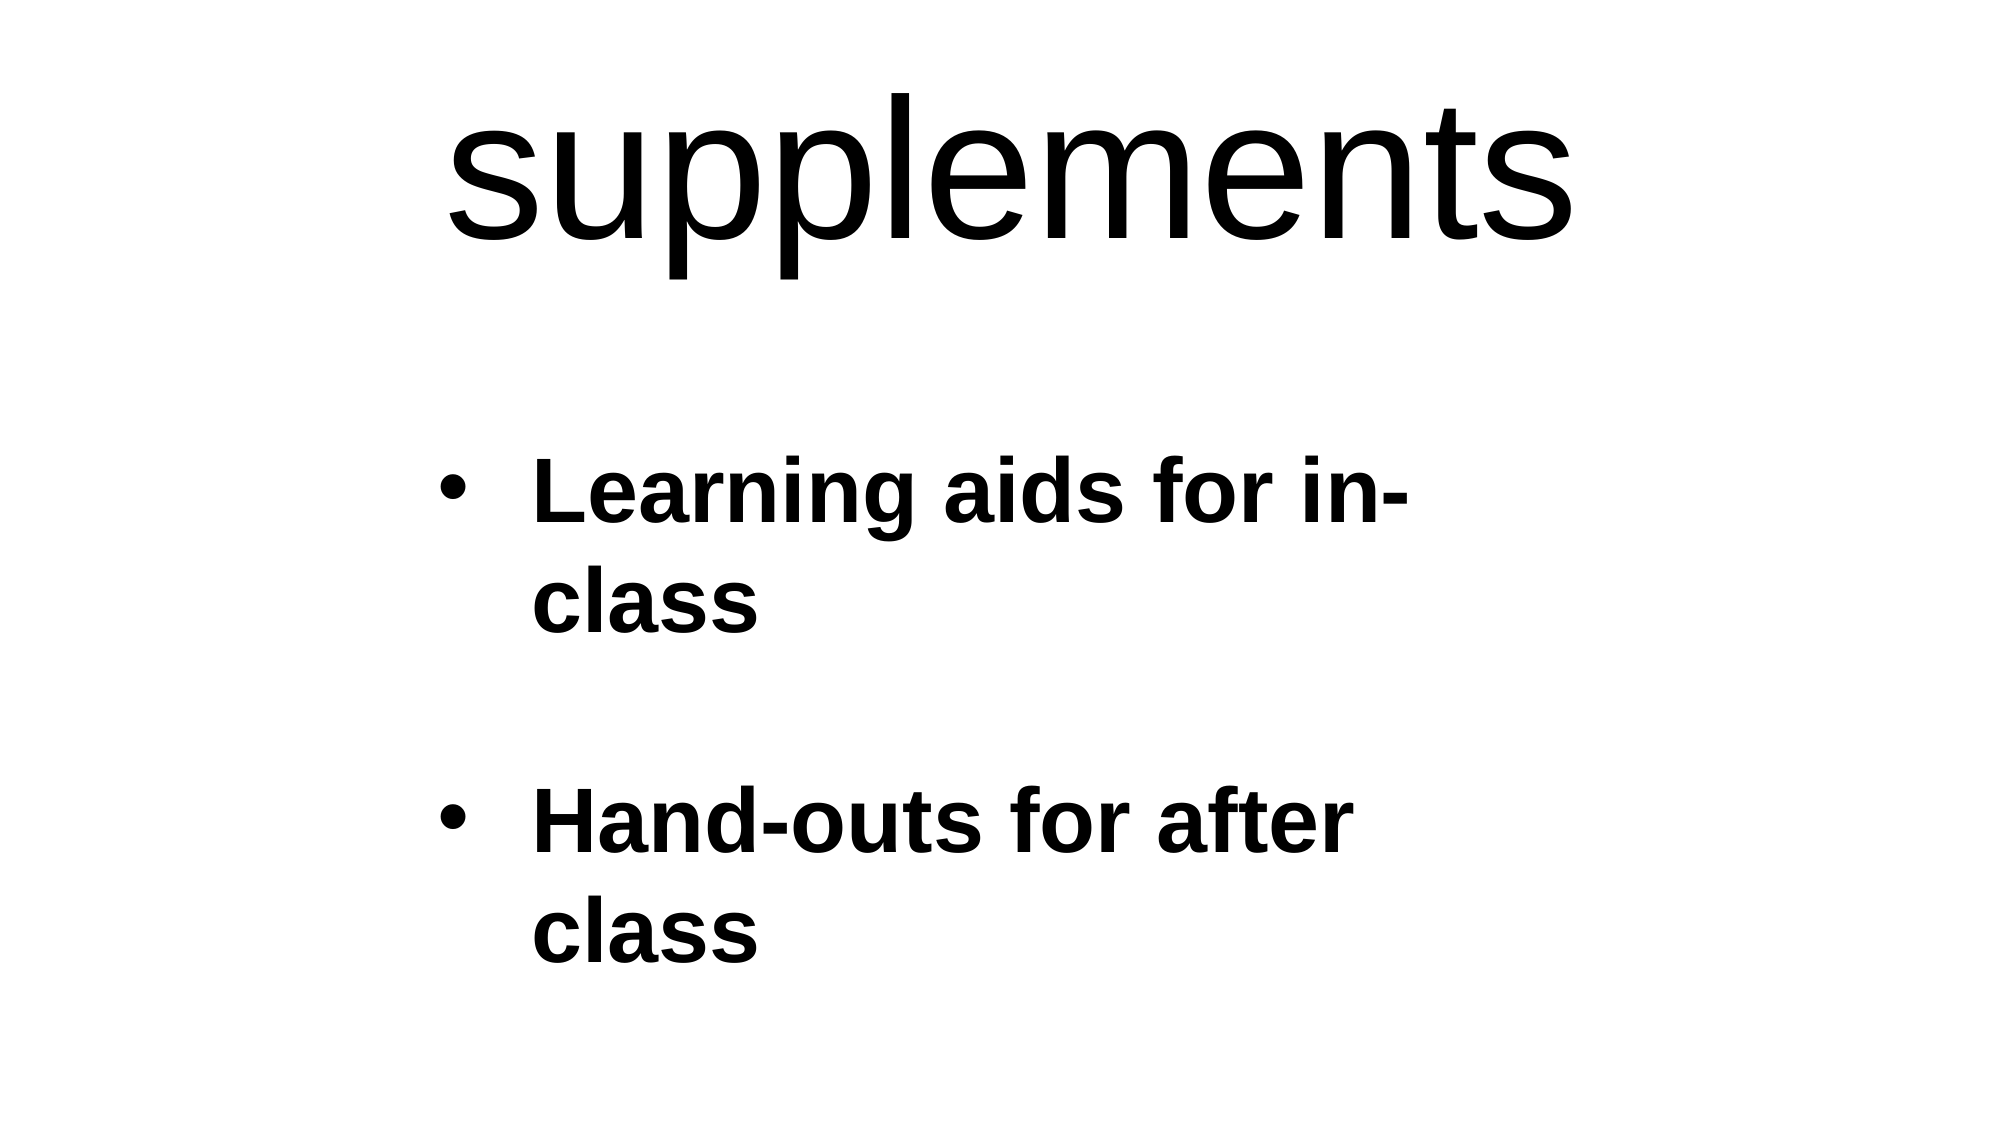

supplements
Learning aids for in-class
Hand-outs for after class